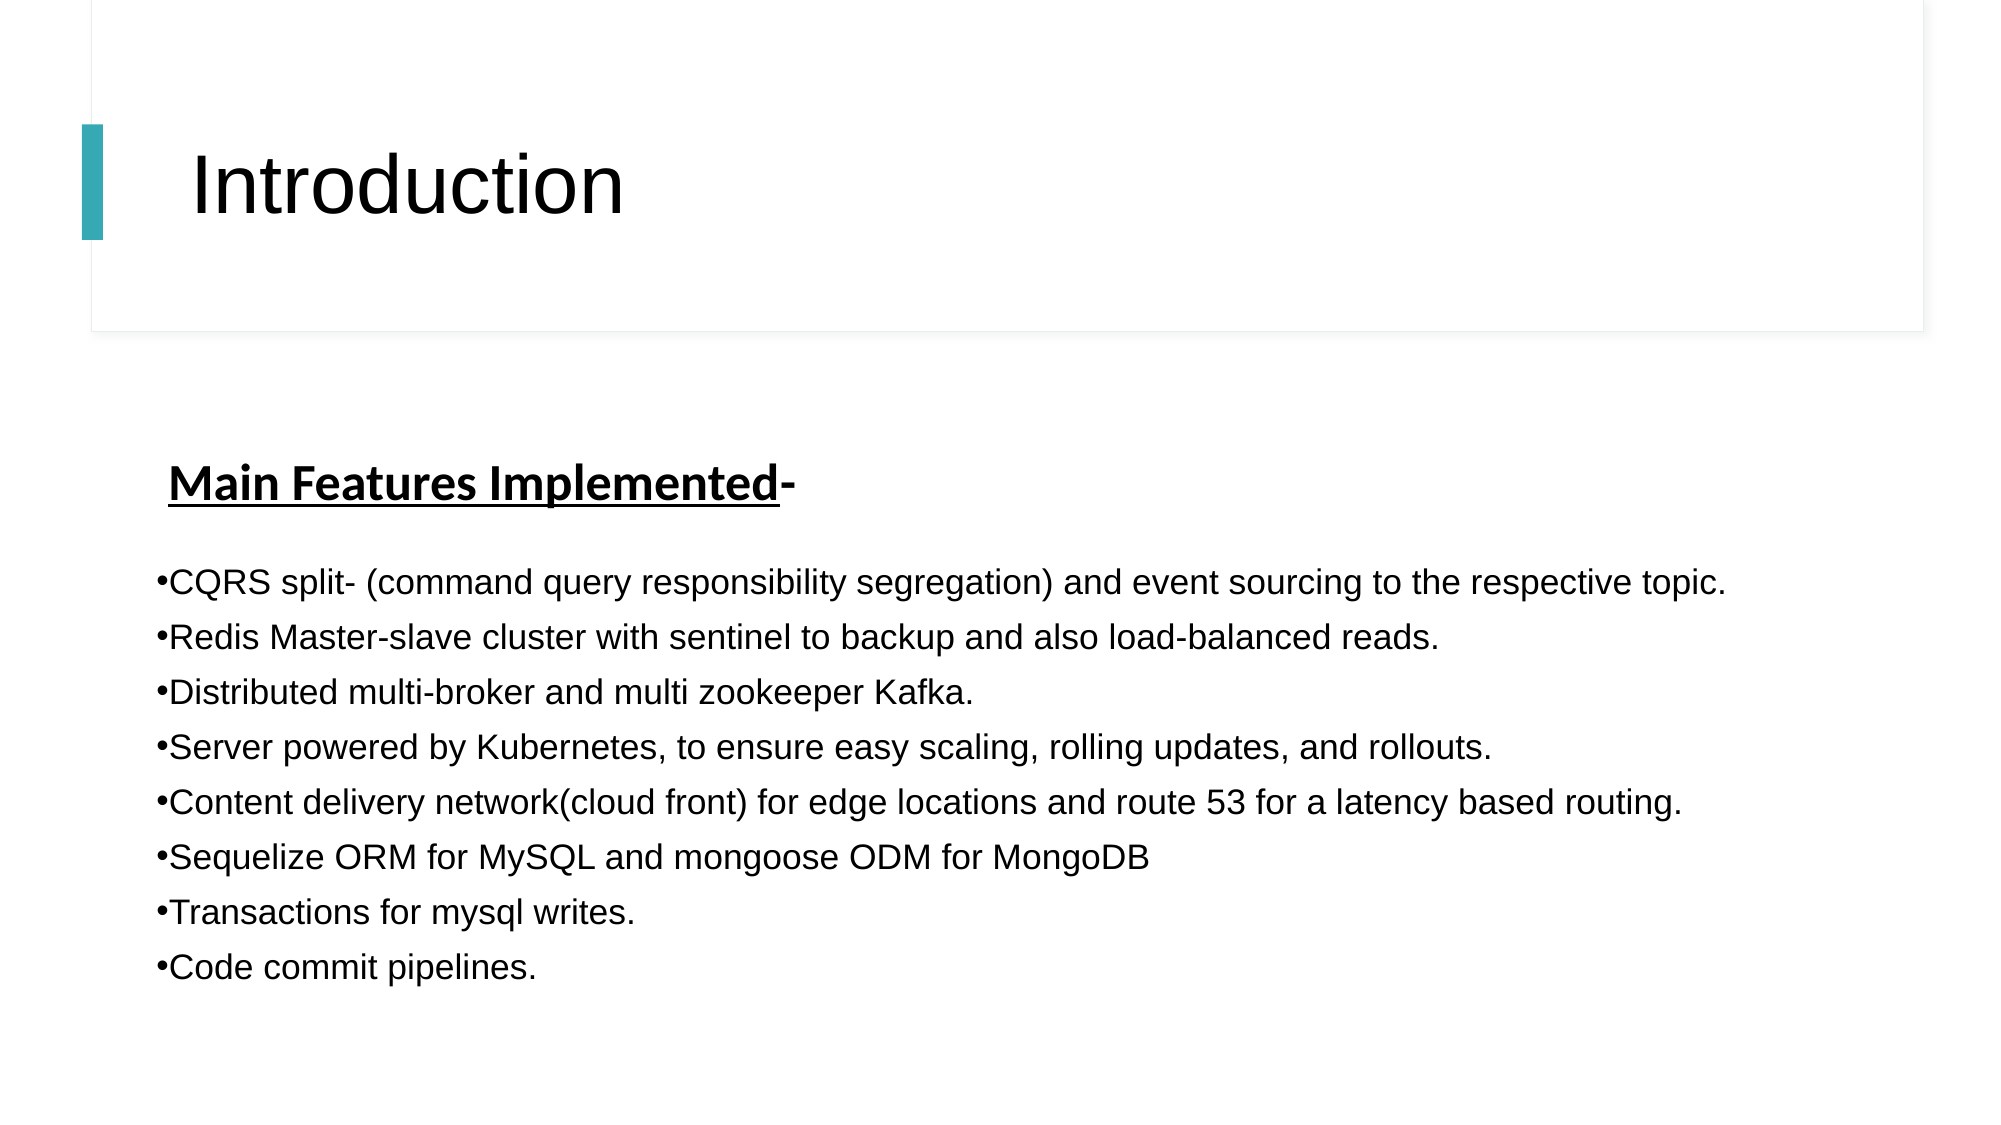

# Introduction

Main Features Implemented-
CQRS split- (command query responsibility segregation) and event sourcing to the respective topic.
Redis Master-slave cluster with sentinel to backup and also load-balanced reads.
Distributed multi-broker and multi zookeeper Kafka.
Server powered by Kubernetes, to ensure easy scaling, rolling updates, and rollouts.
Content delivery network(cloud front) for edge locations and route 53 for a latency based routing.
Sequelize ORM for MySQL and mongoose ODM for MongoDB
Transactions for mysql writes.
Code commit pipelines.